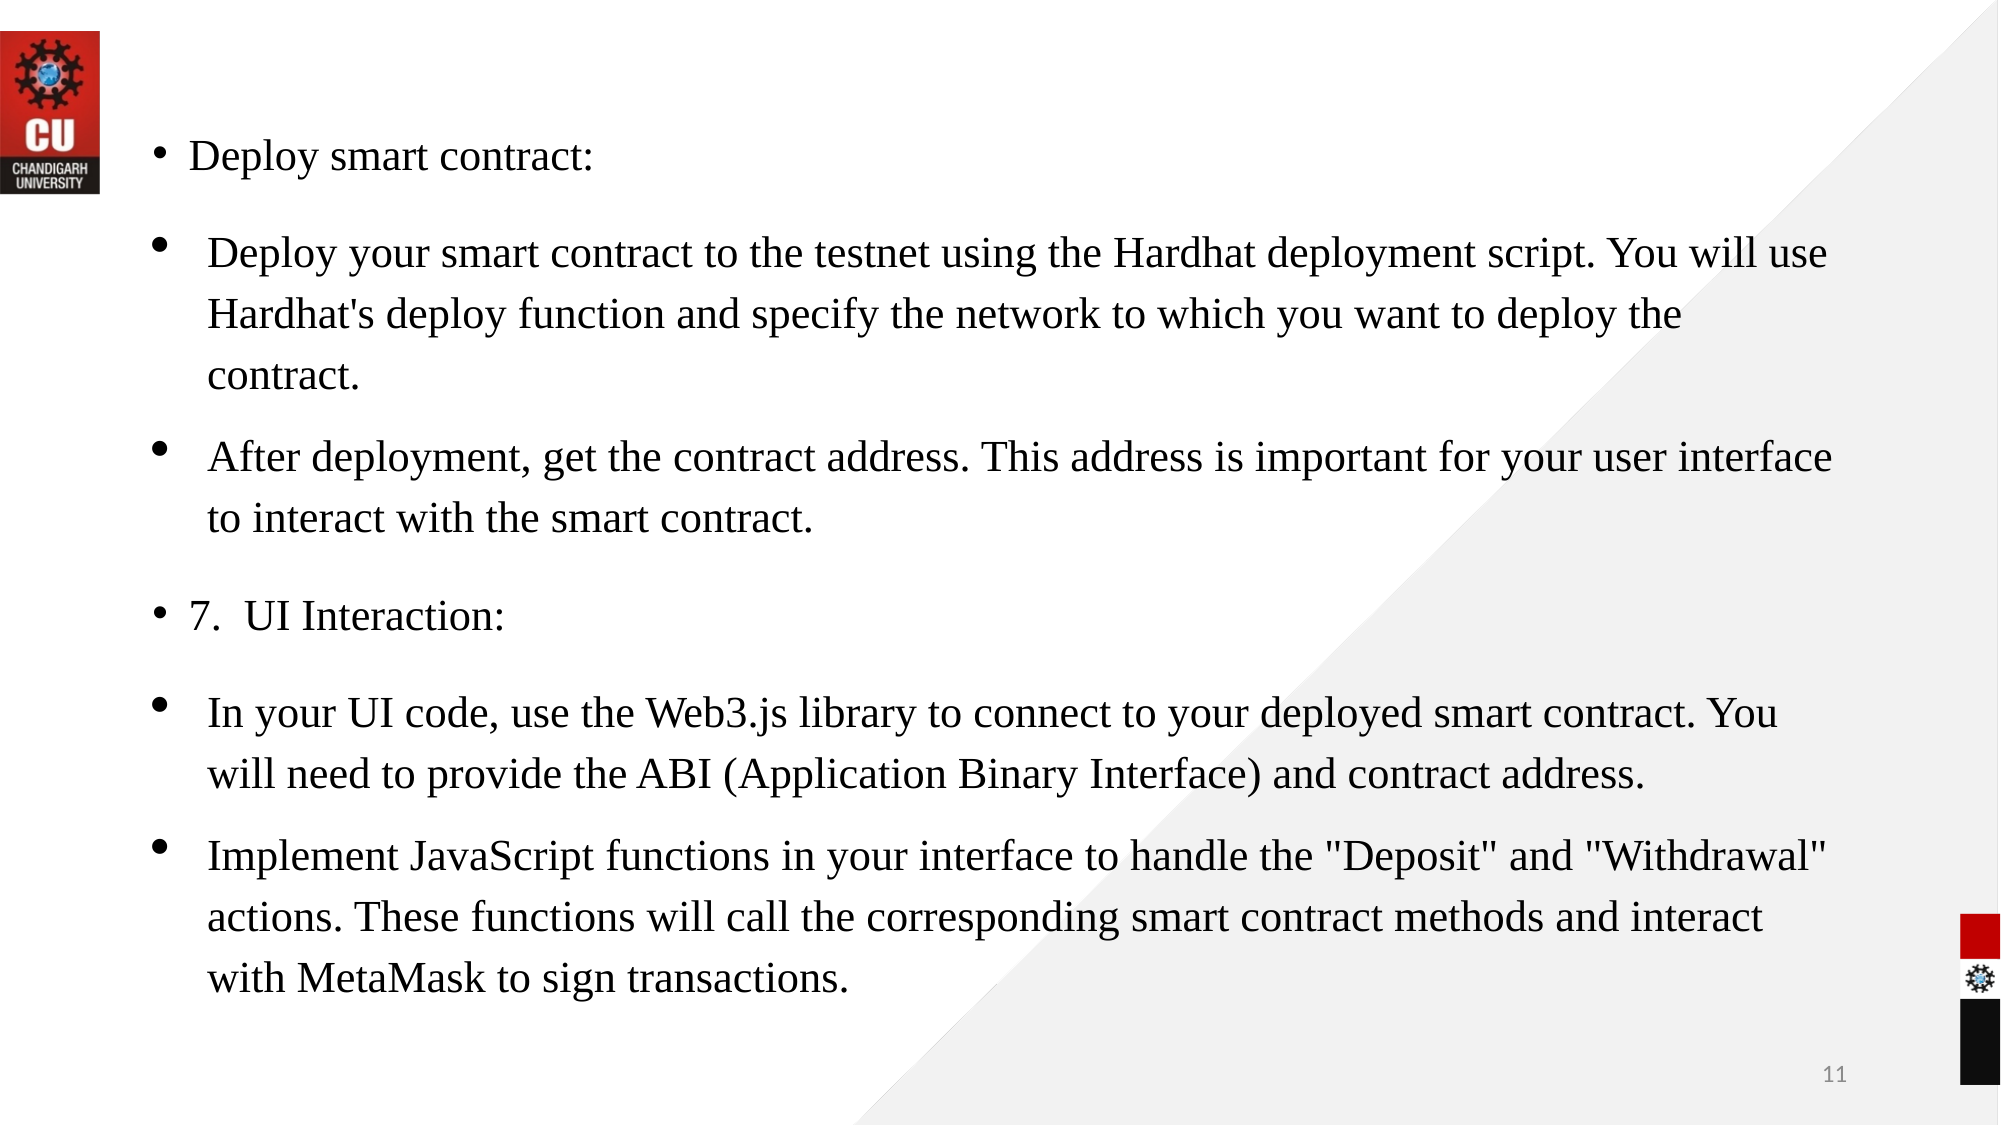

Deploy smart contract:
Deploy your smart contract to the testnet using the Hardhat deployment script. You will use Hardhat's deploy function and specify the network to which you want to deploy the contract.
After deployment, get the contract address. This address is important for your user interface to interact with the smart contract.
7.  UI Interaction:
In your UI code, use the Web3.js library to connect to your deployed smart contract. You will need to provide the ABI (Application Binary Interface) and contract address.
Implement JavaScript functions in your interface to handle the "Deposit" and "Withdrawal" actions. These functions will call the corresponding smart contract methods and interact with MetaMask to sign transactions.

11